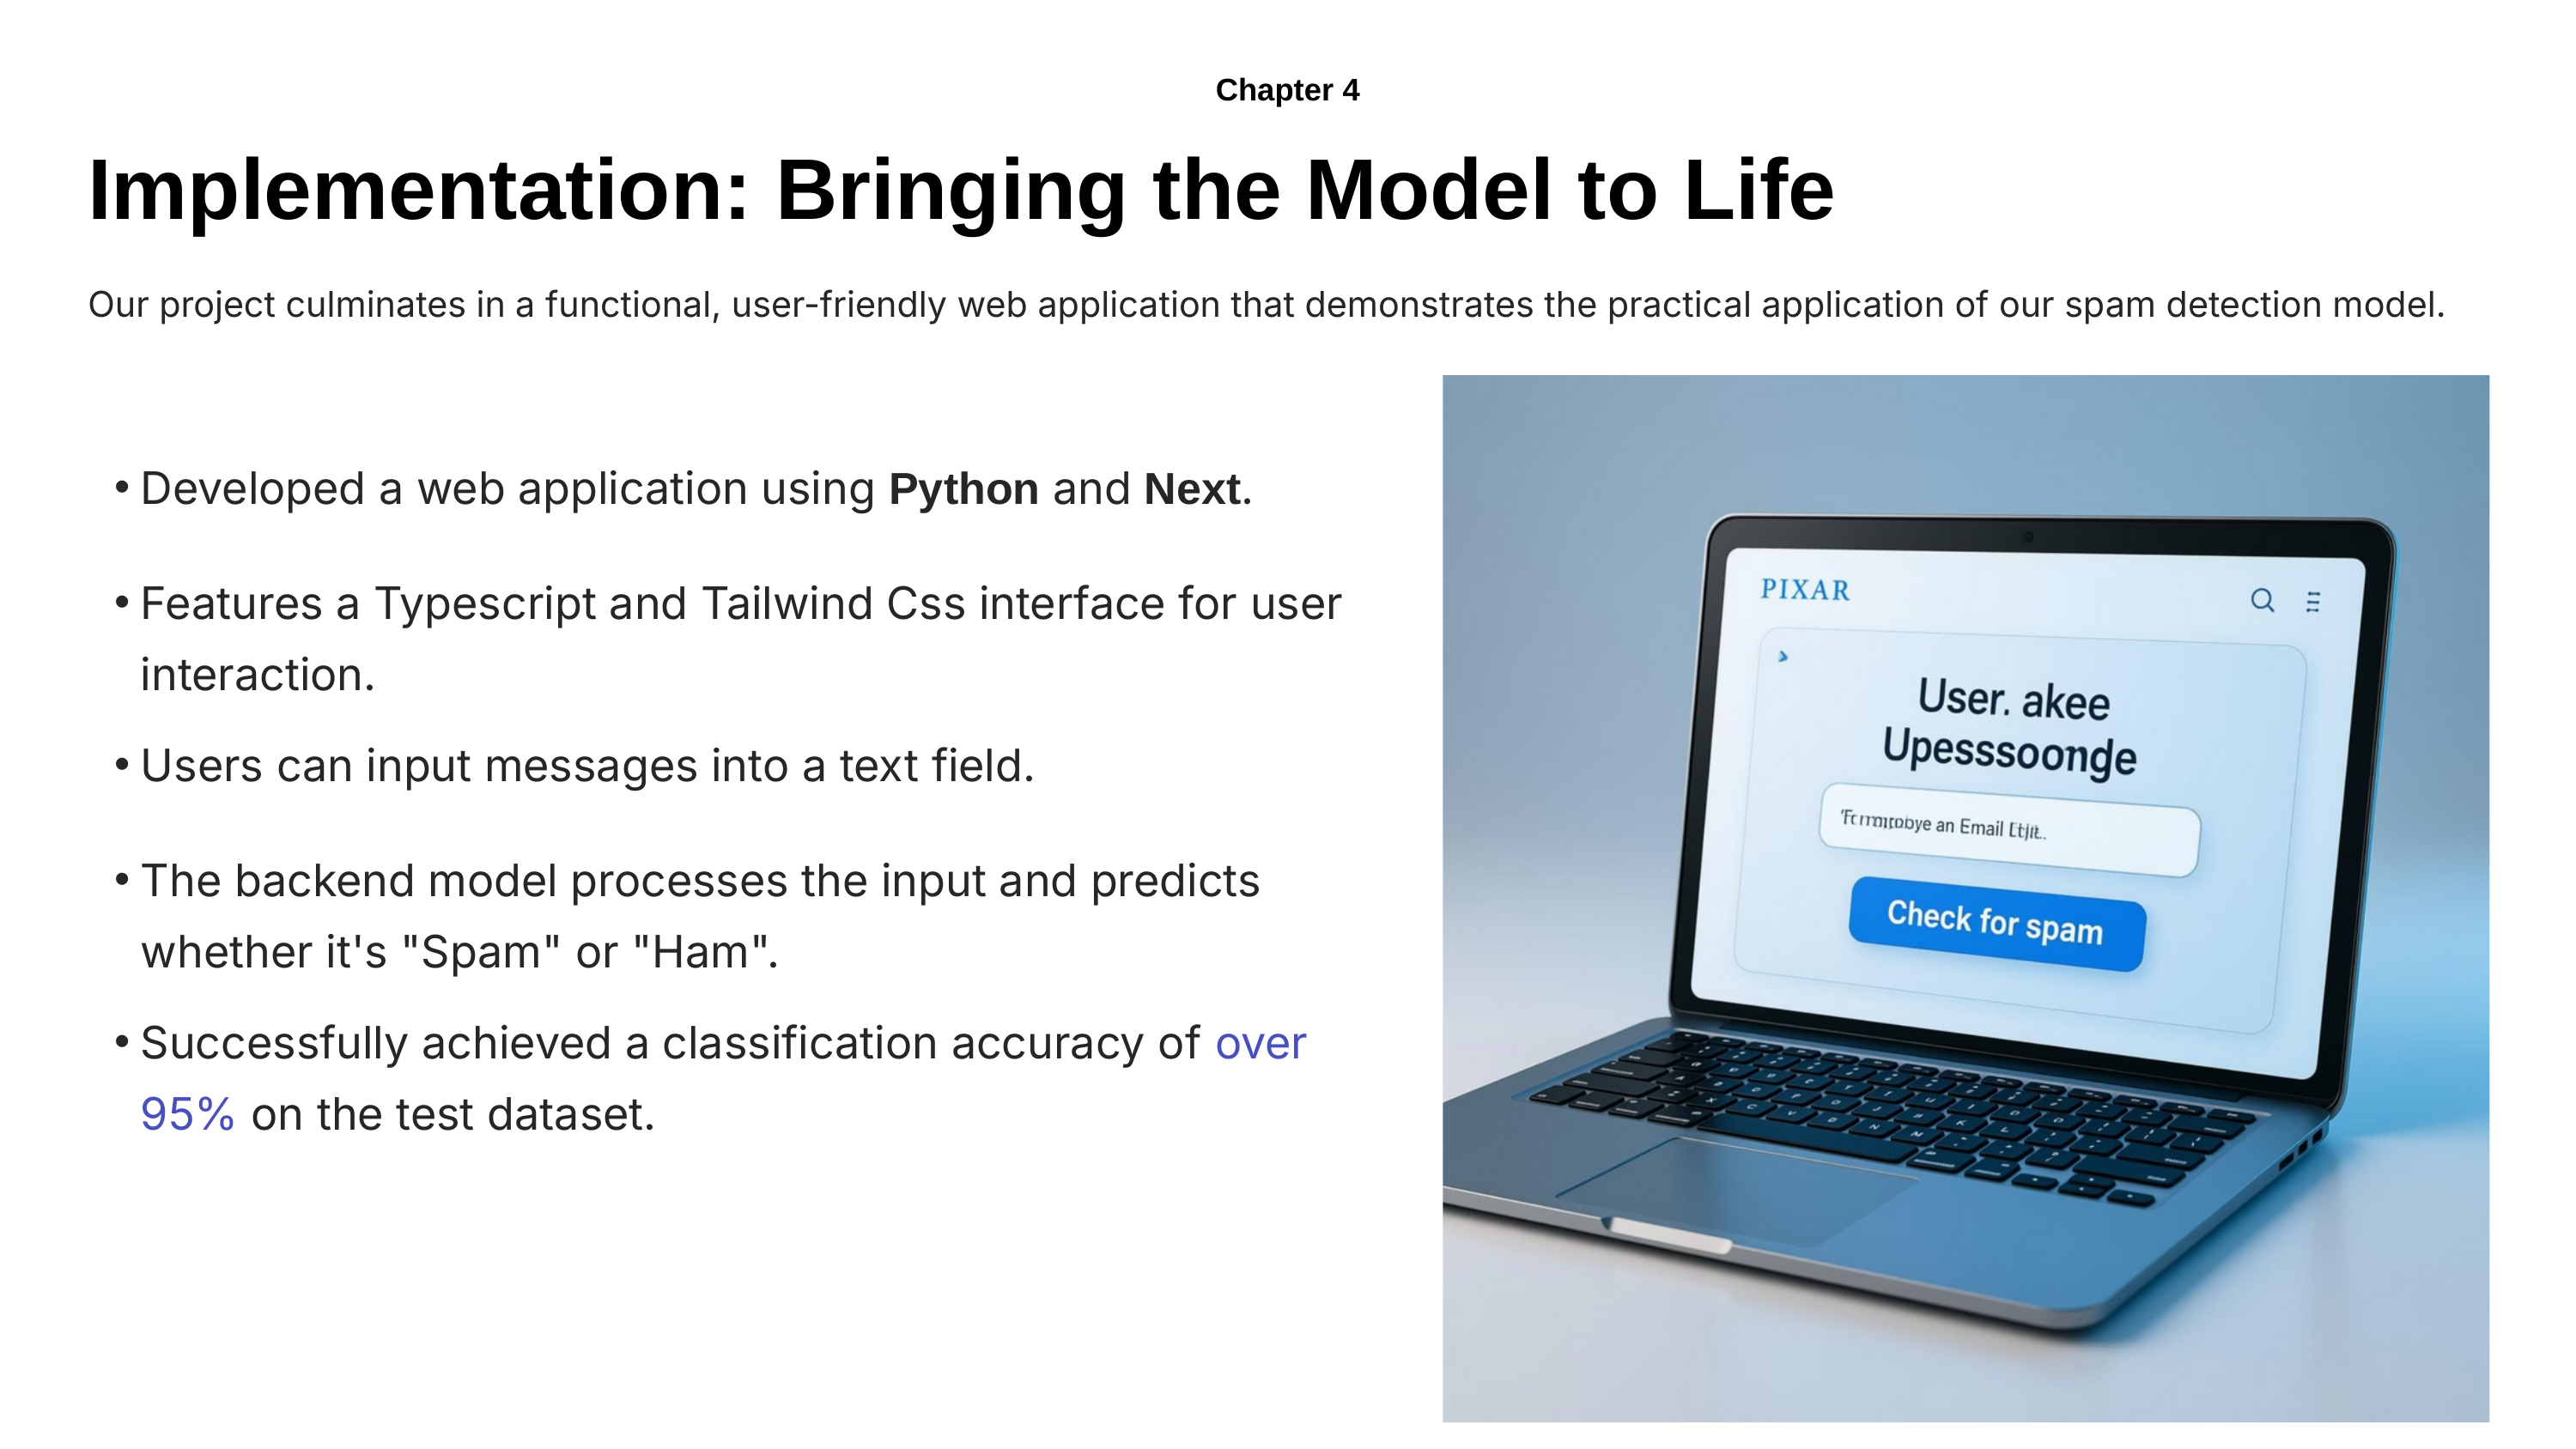

Chapter 4
Implementation: Bringing the Model to Life
Our project culminates in a functional, user-friendly web application that demonstrates the practical application of our spam detection model.

Developed a web application using Python and Next.
Features a Typescript and Tailwind Css interface for user interaction.
Users can input messages into a text field.
The backend model processes the input and predicts whether it's "Spam" or "Ham".
Successfully achieved a classification accuracy of over 95% on the test dataset.